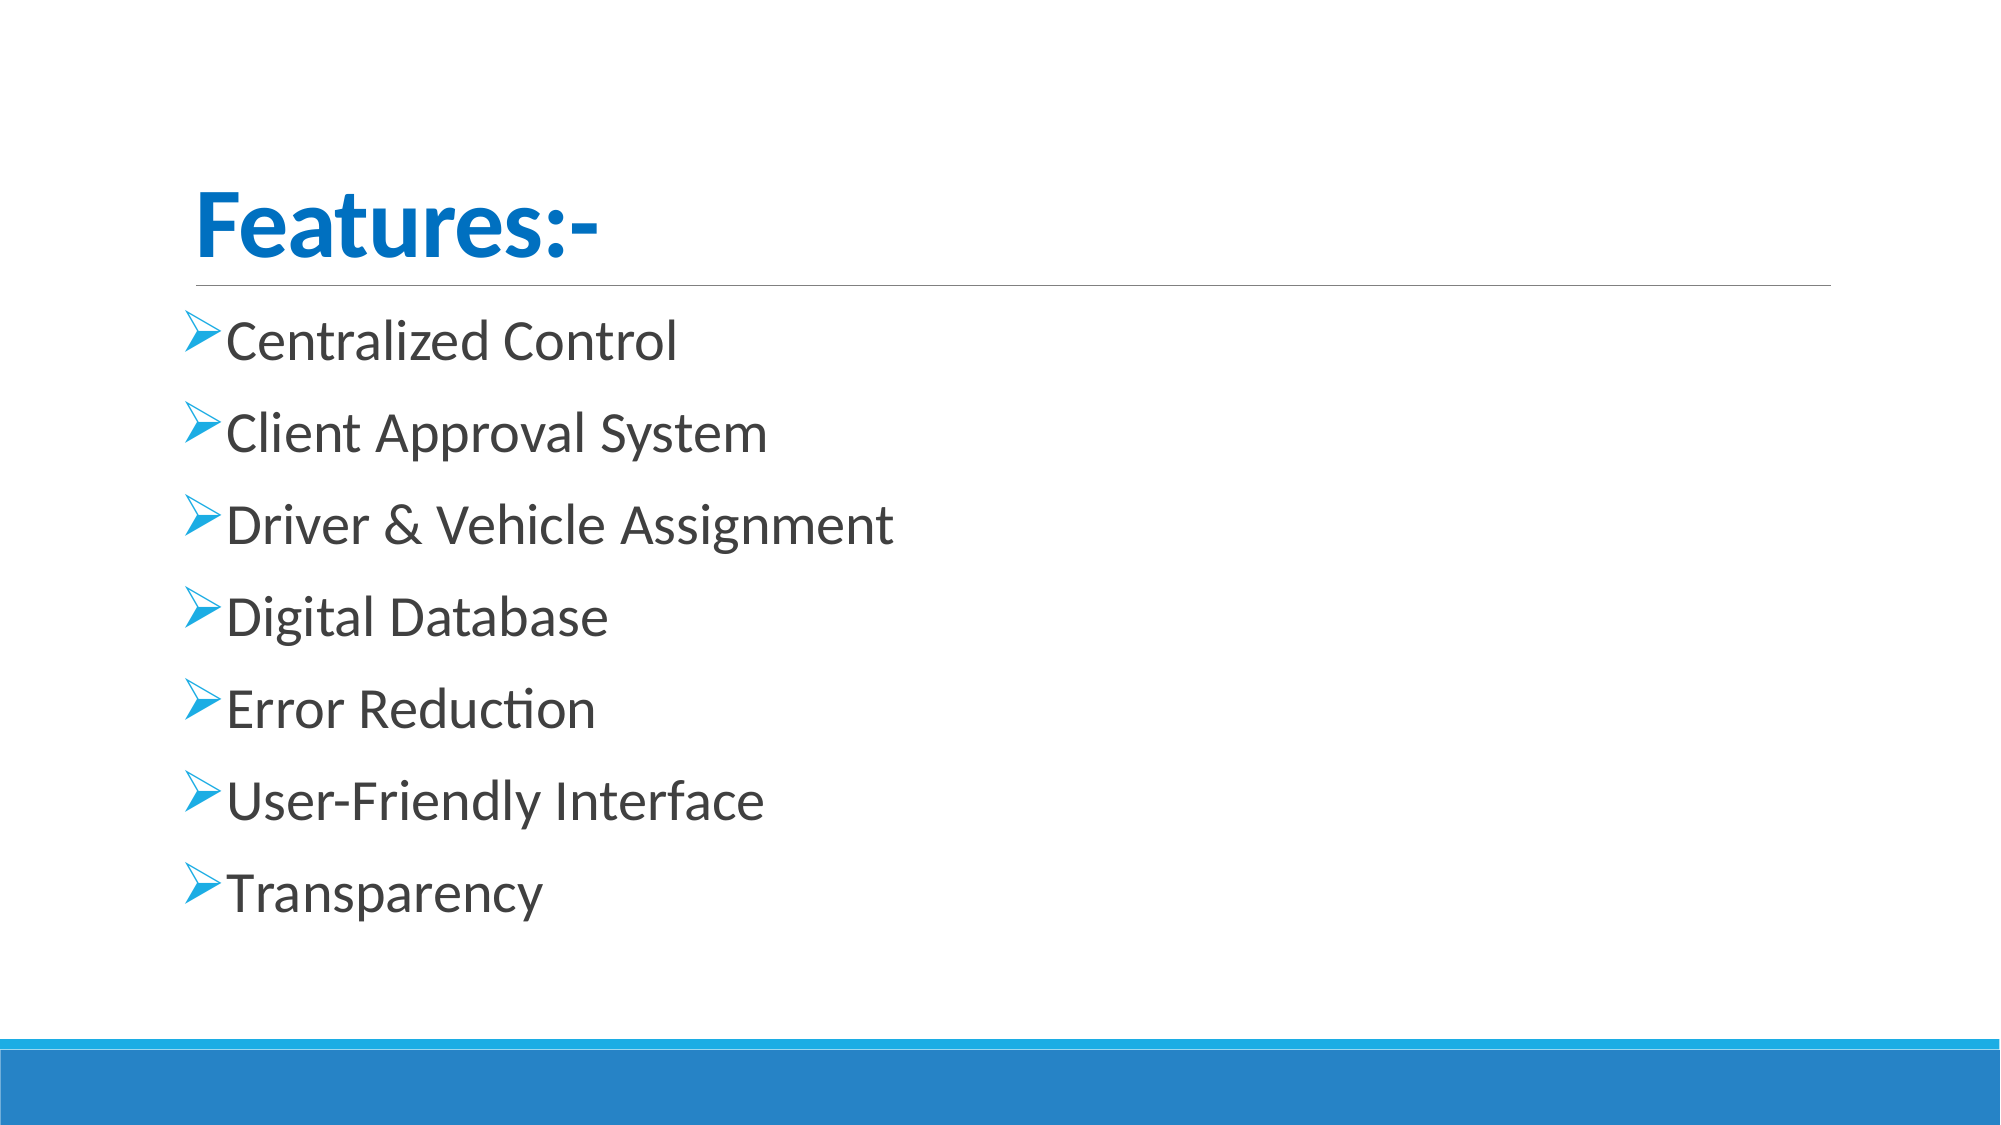

# Features:-
Centralized Control
Client Approval System
Driver & Vehicle Assignment
Digital Database
Error Reduction
User-Friendly Interface
Transparency